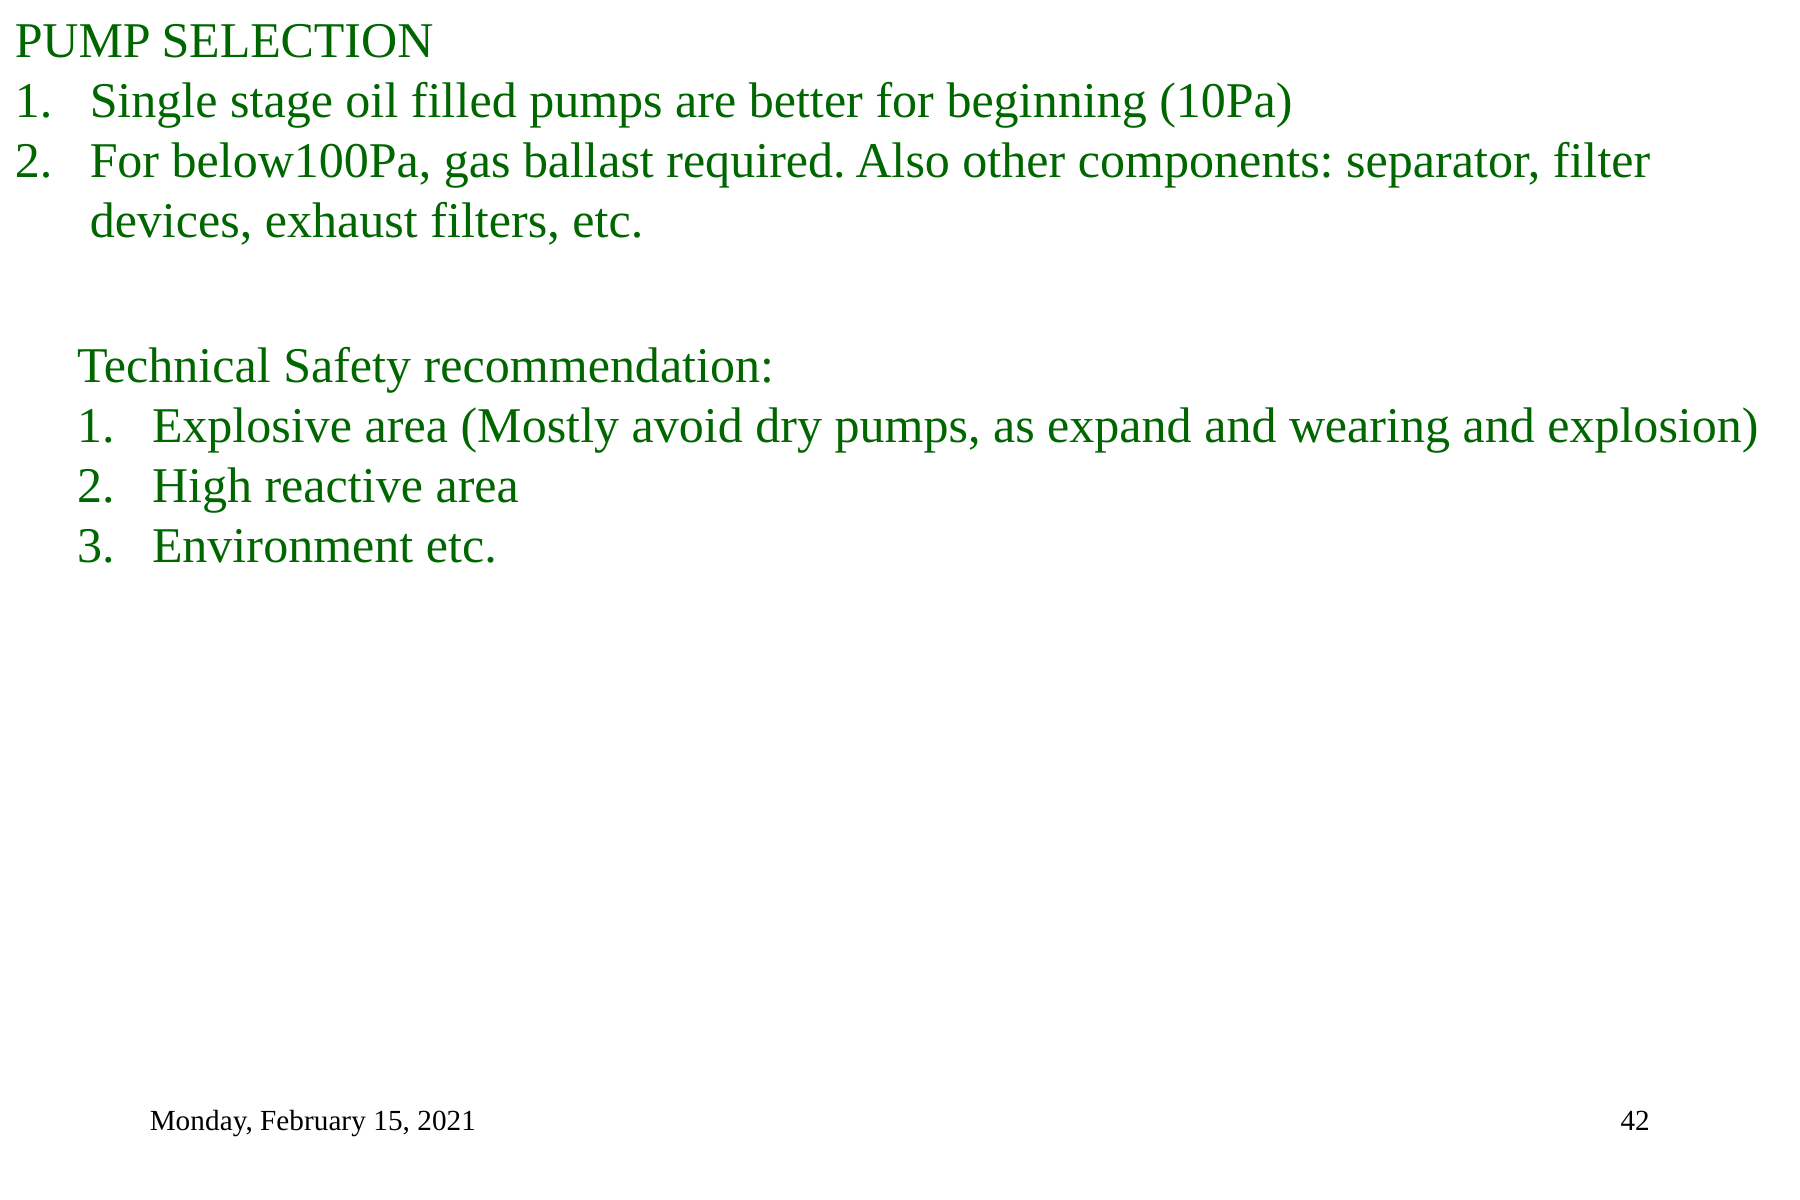

PUMP SELECTION
Single stage oil filled pumps are better for beginning (10Pa)
For below100Pa, gas ballast required. Also other components: separator, filter devices, exhaust filters, etc.
Technical Safety recommendation:
Explosive area (Mostly avoid dry pumps, as expand and wearing and explosion)
High reactive area
Environment etc.
Monday, February 15, 2021
42